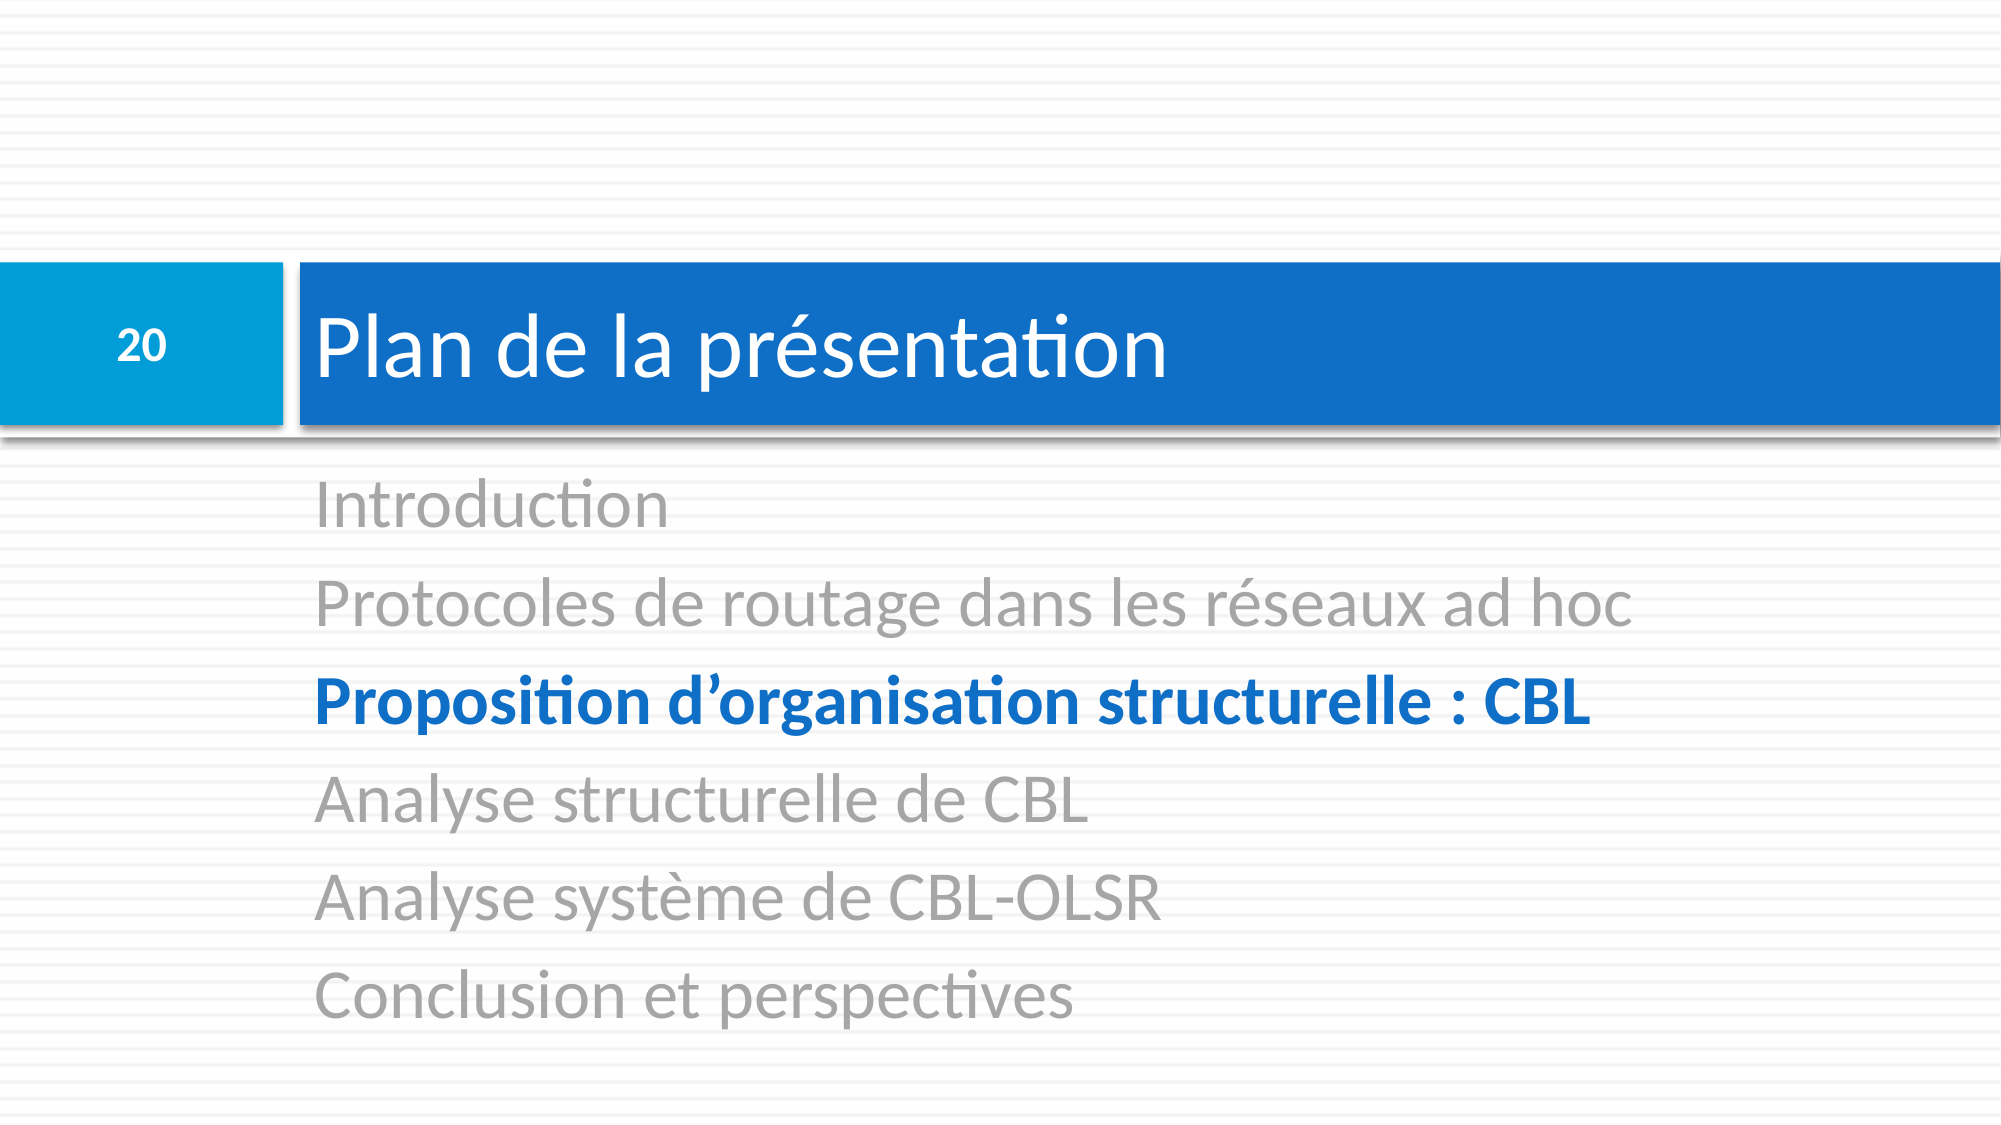

# Plan de la présentation
20
Introduction
Protocoles de routage dans les réseaux ad hoc
Proposition d’organisation structurelle : CBL
Analyse structurelle de CBL
Analyse système de CBL-OLSR
Conclusion et perspectives